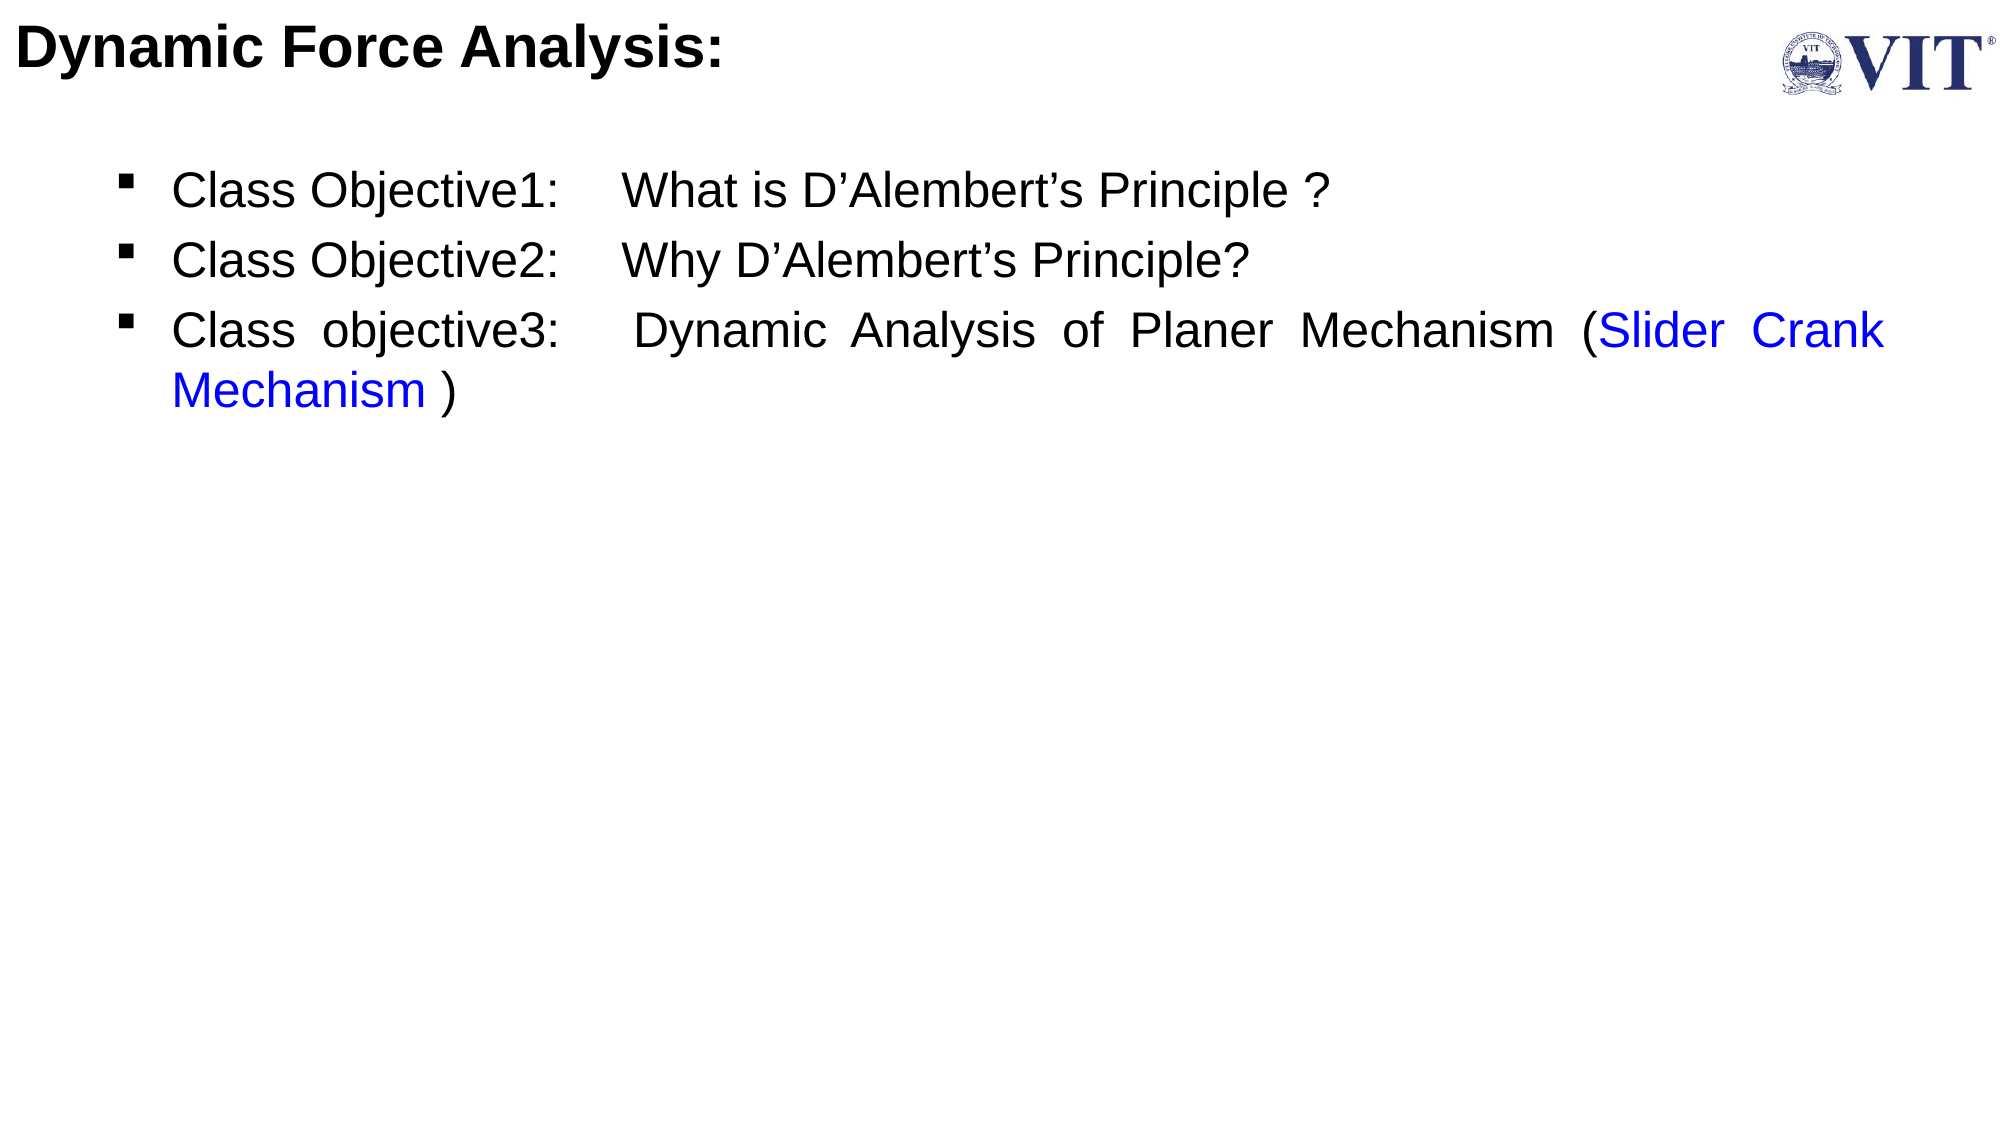

# Dynamic Force Analysis:
Class Objective1:	What is D’Alembert’s Principle ?
Class Objective2:	Why D’Alembert’s Principle?
Class objective3:	Dynamic Analysis of Planer Mechanism (Slider Crank Mechanism )